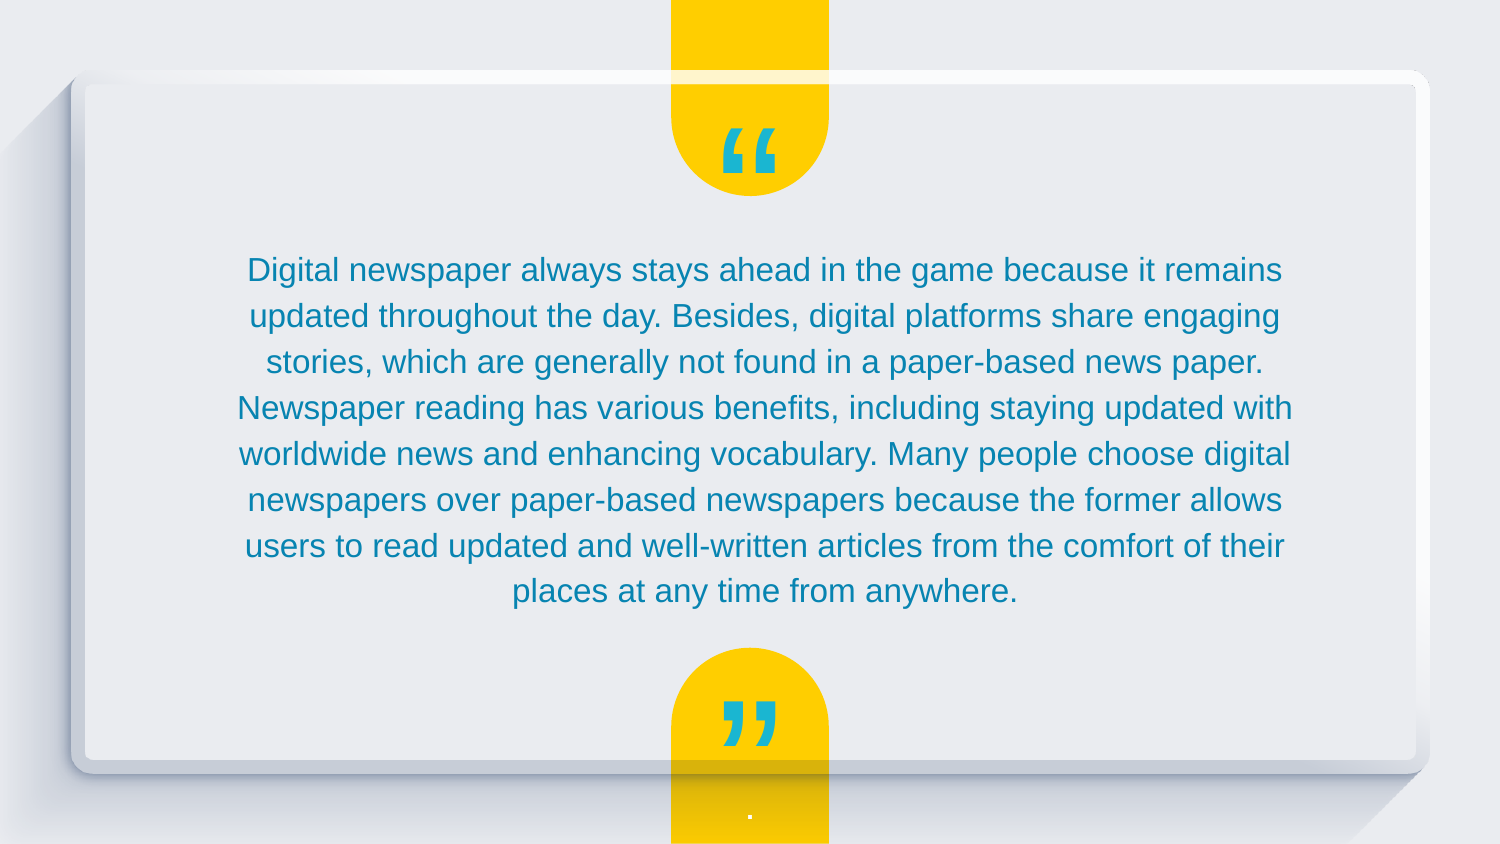

Digital newspaper always stays ahead in the game because it remains updated throughout the day. Besides, digital platforms share engaging stories, which are generally not found in a paper-based news paper. Newspaper reading has various benefits, including staying updated with worldwide news and enhancing vocabulary. Many people choose digital newspapers over paper-based newspapers because the former allows users to read updated and well-written articles from the comfort of their places at any time from anywhere.

.